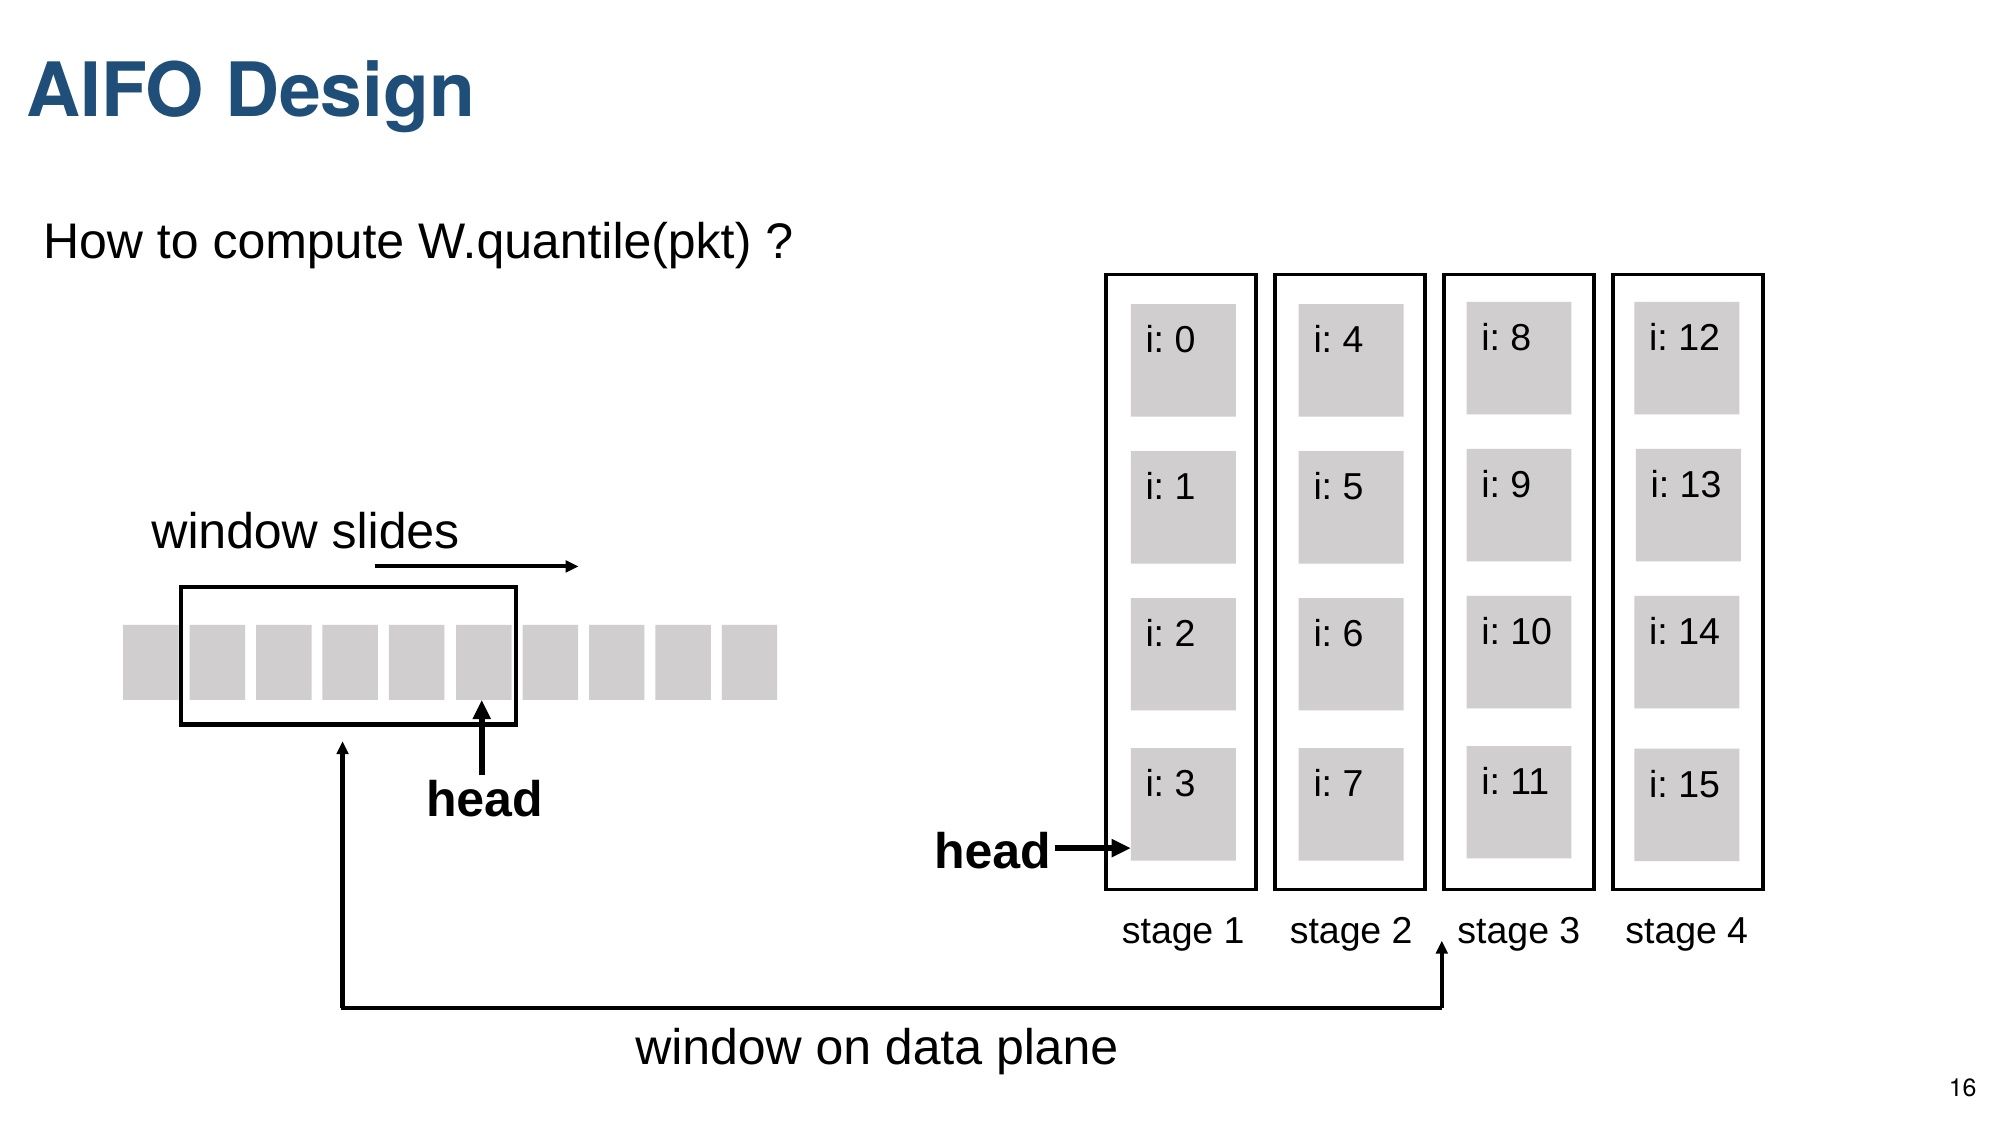

# AIFO Design
How to compute W.quantile(pkt) ?

i: 8

i: 12

i: 0

i: 4

i: 9

i: 13

i: 1

i: 5

i: 10

i: 14

i: 2

i: 6

i: 11

i: 3

i: 7

i: 15

head
stage 1
stage 2
stage 3
stage 4
window slides

head
window on data plane
16